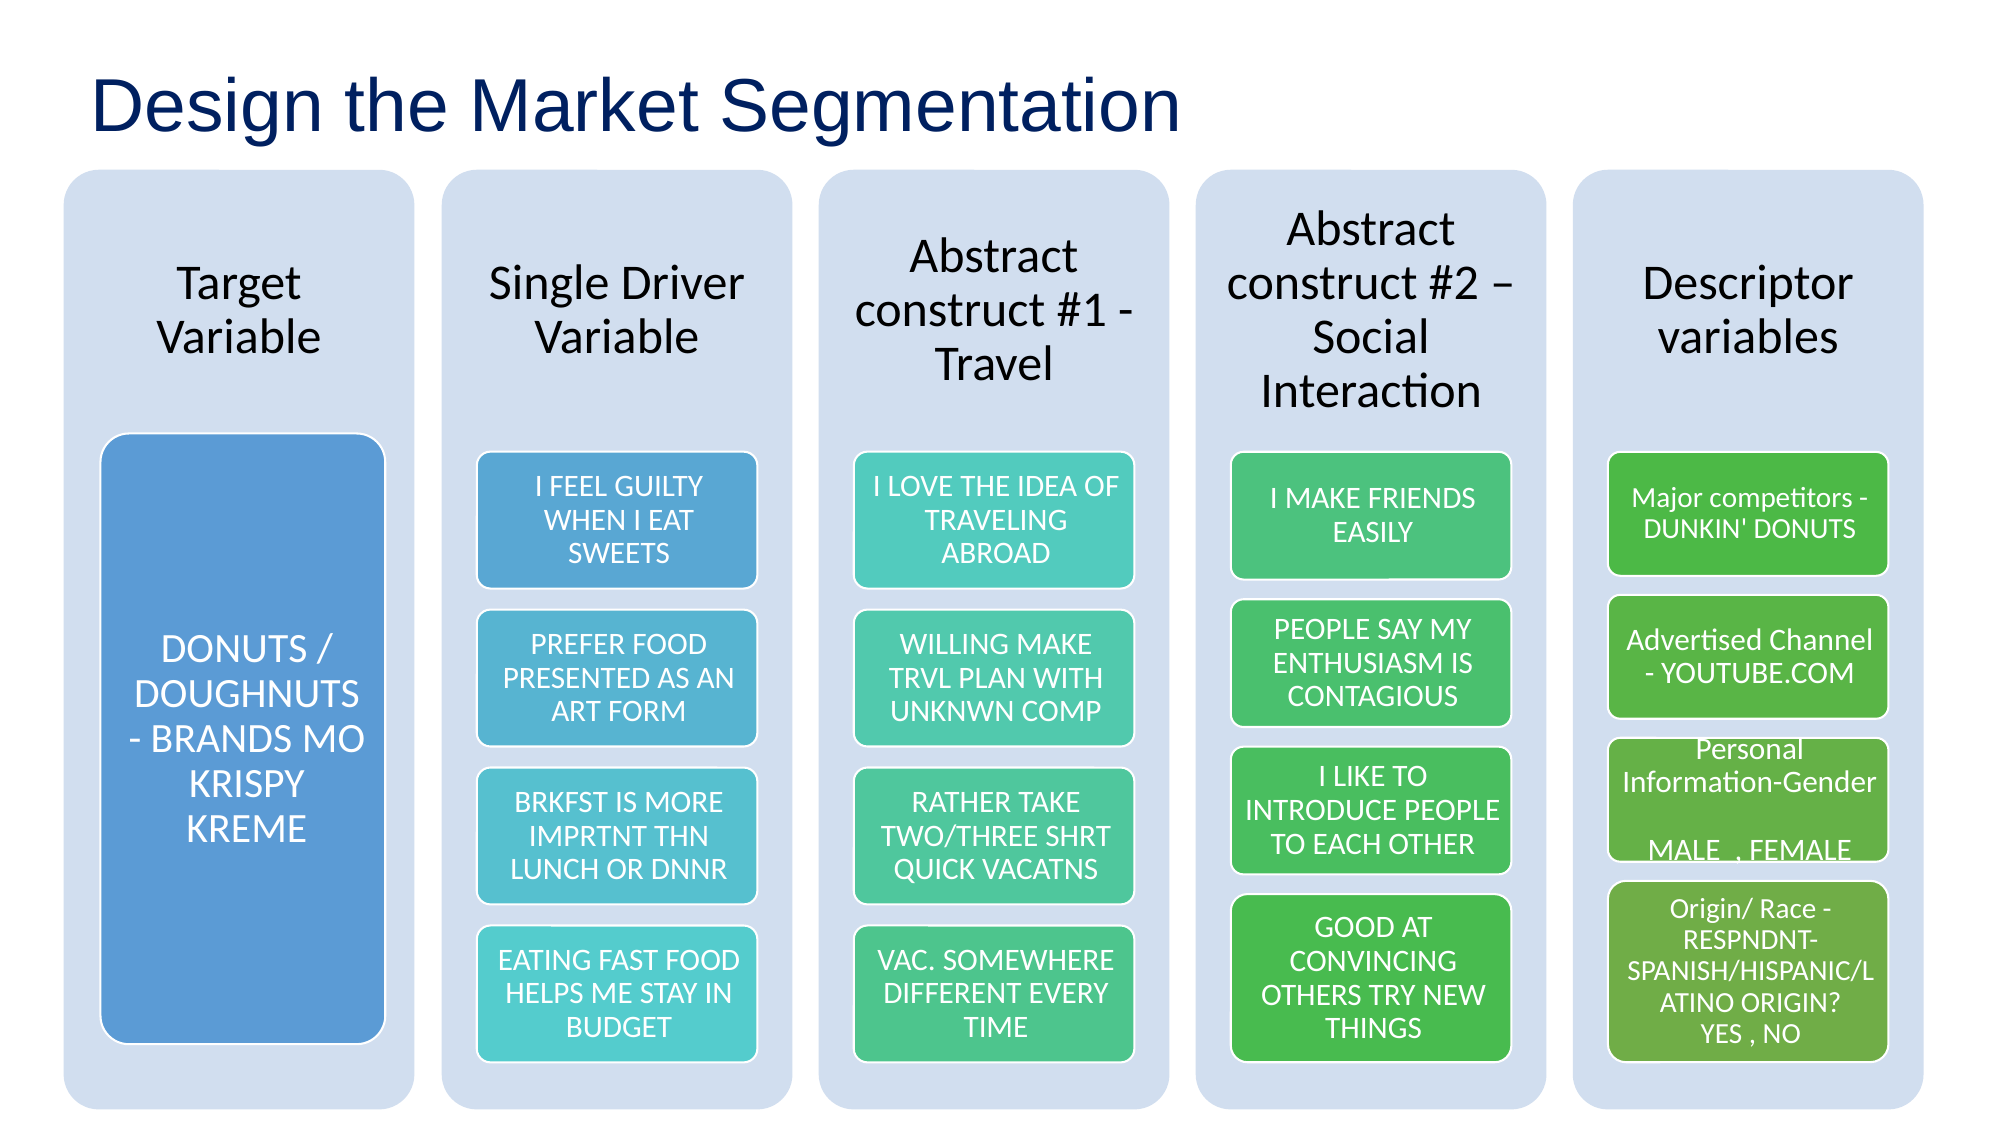

# Design the Market Segmentation
Target Variable
DONUTS / DOUGHNUTS - BRANDS MO
KRISPY KREME
Single Driver Variable
I FEEL GUILTY WHEN I EAT SWEETS
PREFER FOOD PRESENTED AS AN ART FORM
BRKFST IS MORE IMPRTNT THN LUNCH OR DNNR
EATING FAST FOOD HELPS ME STAY IN BUDGET
Abstract construct #1 - Travel
I LOVE THE IDEA OF TRAVELING ABROAD
WILLING MAKE TRVL PLAN WITH UNKNWN COMP
RATHER TAKE TWO/THREE SHRT QUICK VACATNS
VAC. SOMEWHERE DIFFERENT EVERY TIME
Abstract construct #2 – Social Interaction
I MAKE FRIENDS EASILY
PEOPLE SAY MY ENTHUSIASM IS CONTAGIOUS
I LIKE TO INTRODUCE PEOPLE TO EACH OTHER
GOOD AT CONVINCING OTHERS TRY NEW THINGS
Descriptor variables
Major competitors - DUNKIN' DONUTS
Advertised Channel - YOUTUBE.COM
Personal Information-Gender
MALE  , FEMALE
Origin/ Race - RESPNDNT-SPANISH/HISPANIC/LATINO ORIGIN?
YES , NO